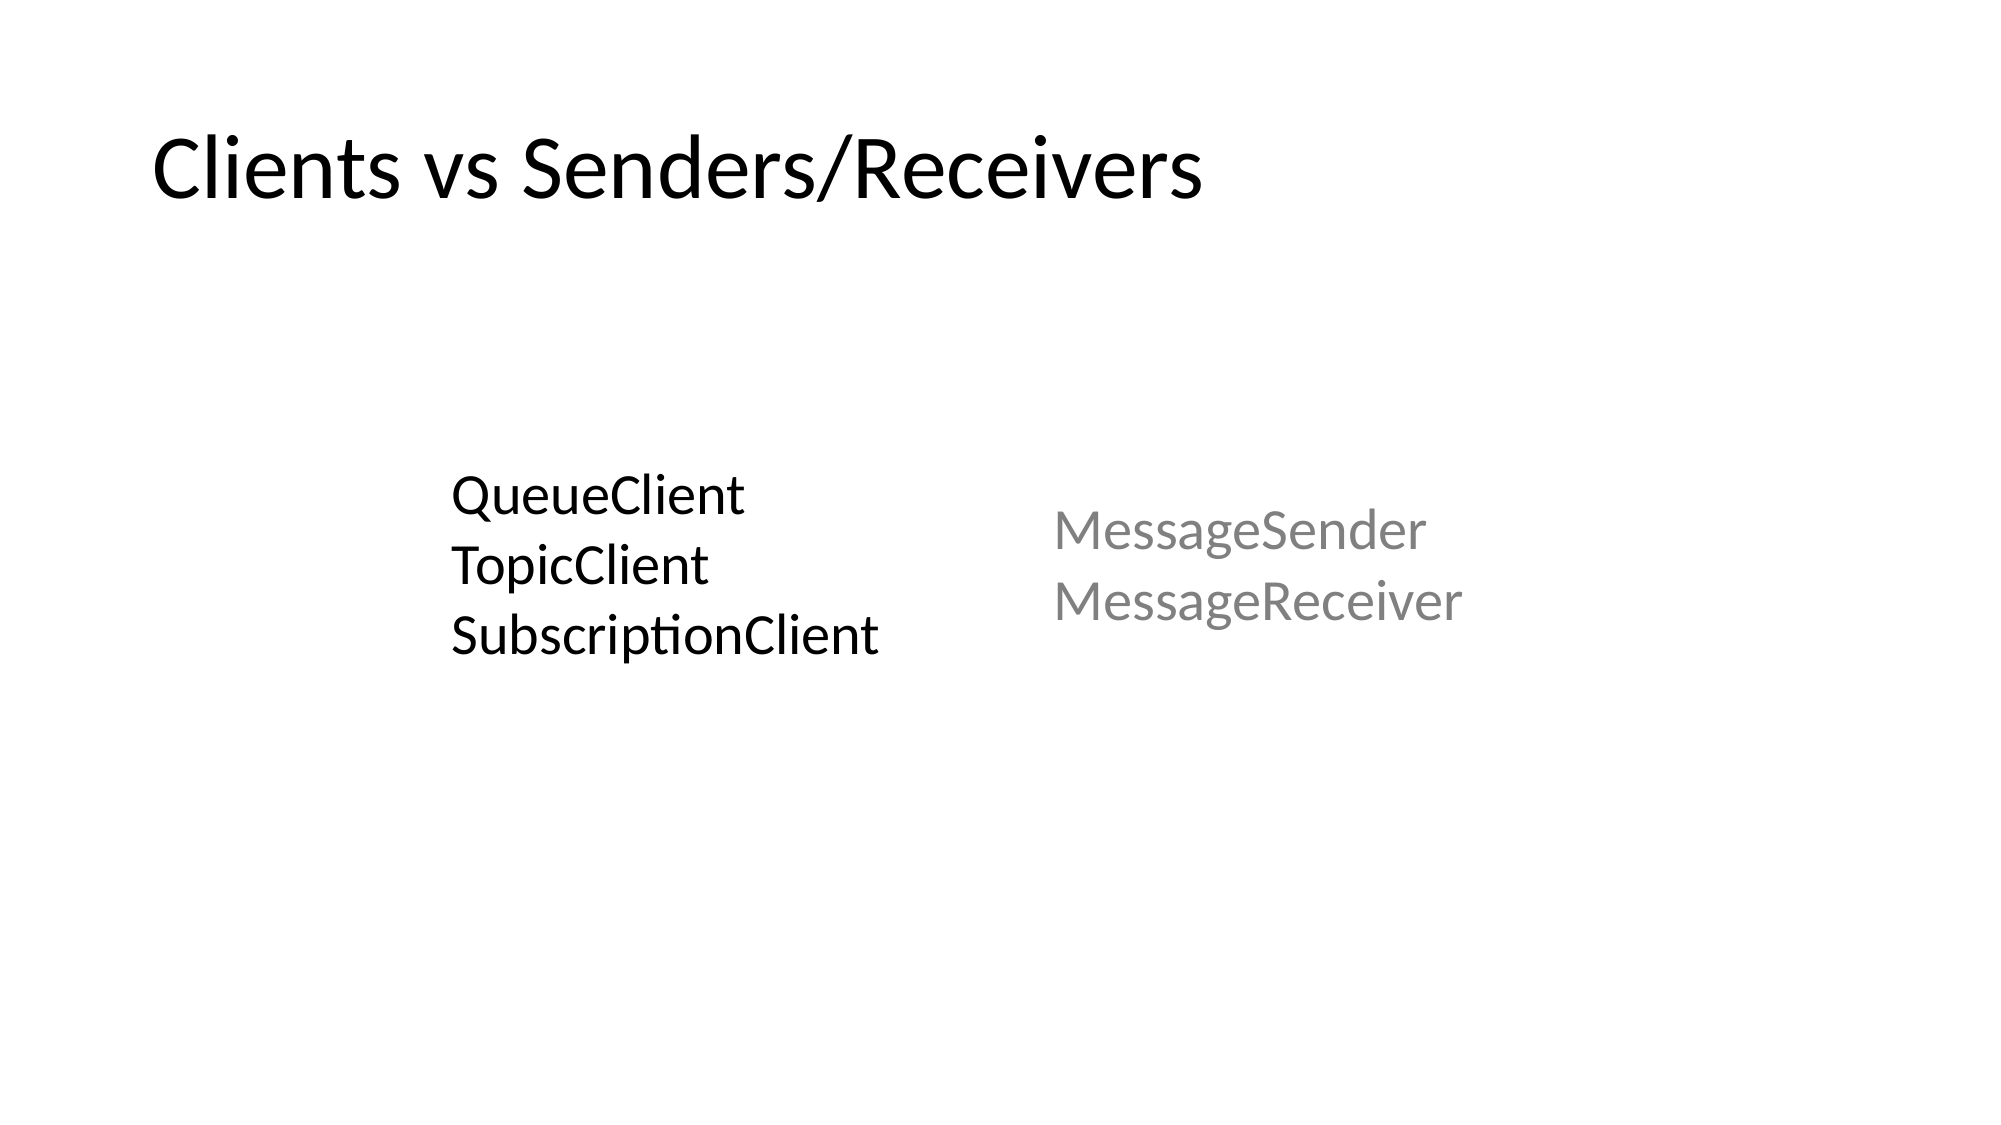

# Clients vs Senders/Receivers
QueueClient
TopicClient
SubscriptionClient
MessageSender
MessageReceiver